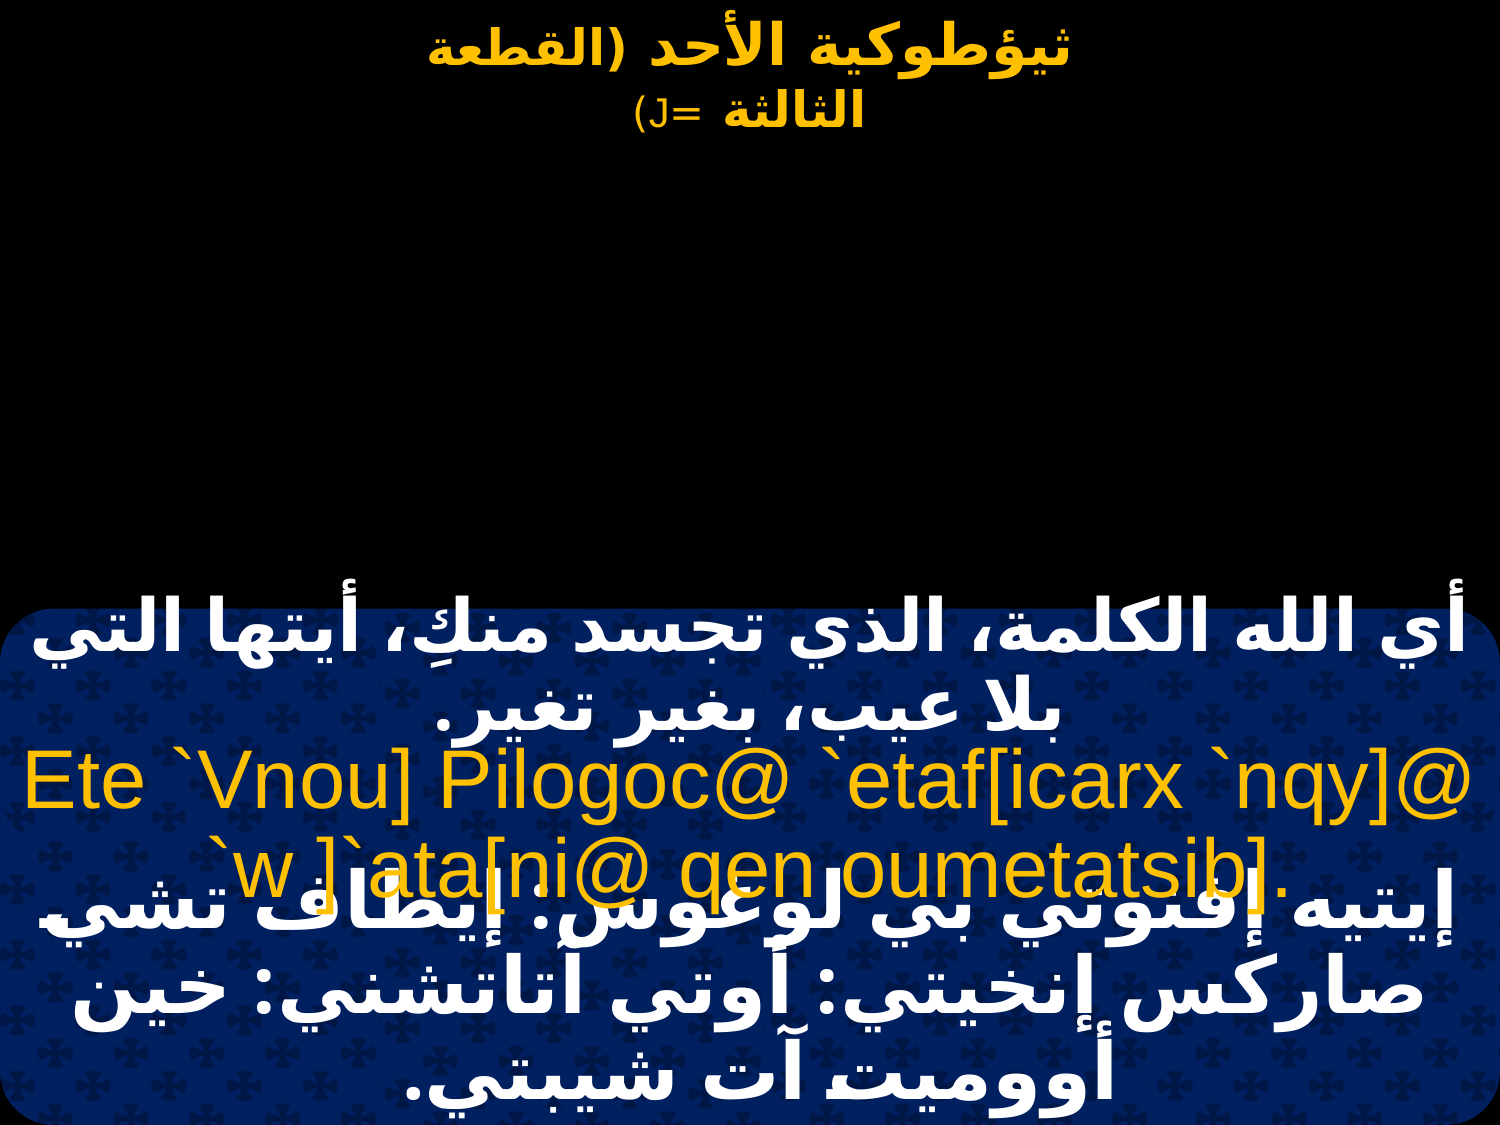

أي الله الكلمة، الذي تجسد منكِ، أيتها التي بلا عيب، بغير تغير.
Ete `Vnou] Pilogoc@ `etaf[icarx `nqy]@
`w ]`ata[ni@ qen oumetatsib].
إيتيه إفنوتي بي لوغوس: إيطاف تشي صاركس إنخيتي: أوتي آتاتشني: خين أووميت آت شيبتي.